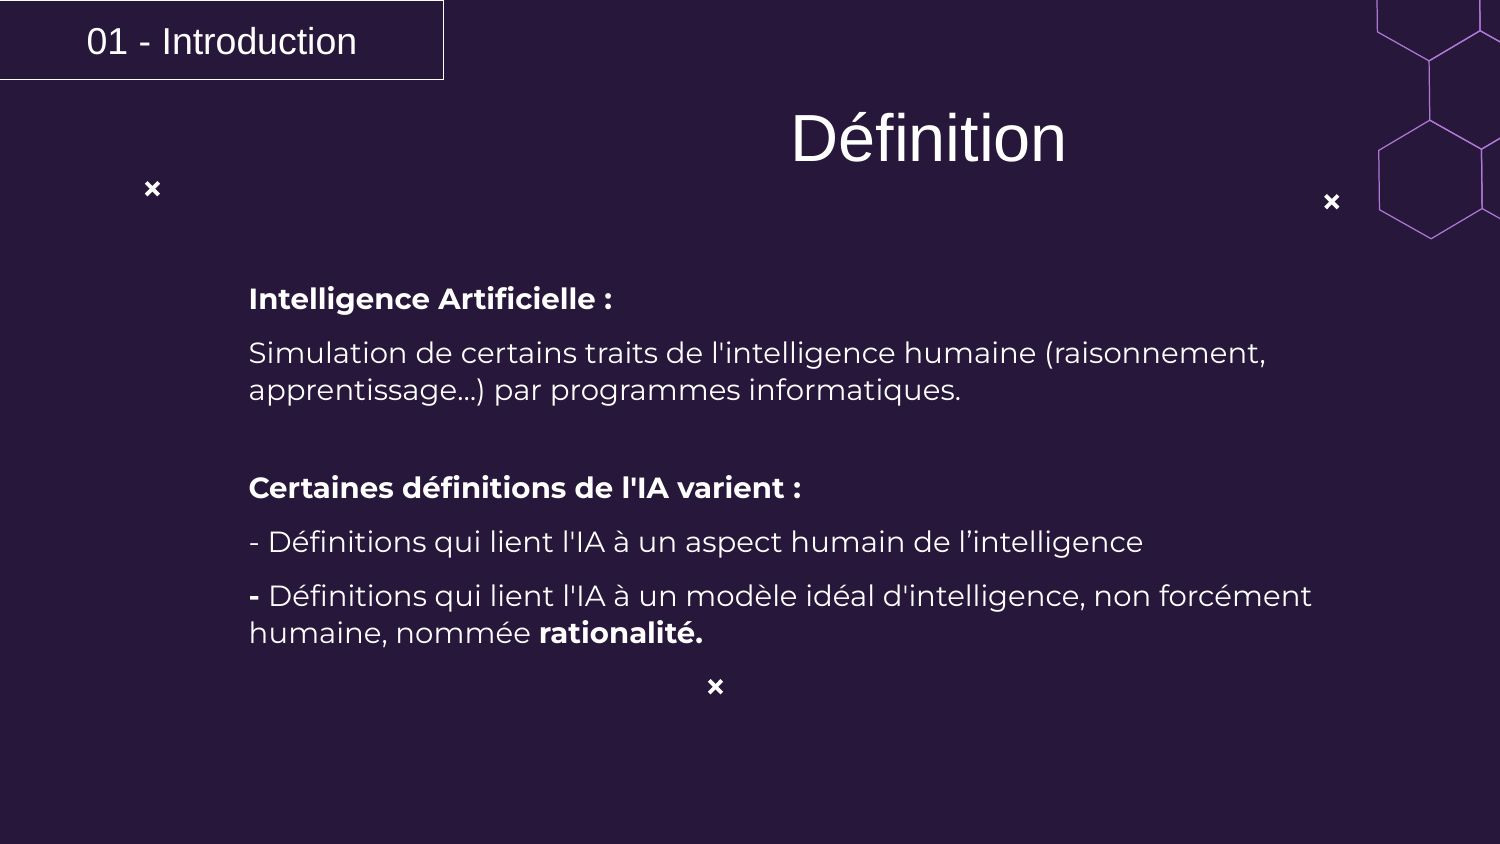

01 - Introduction
# Définition

Intelligence Artificielle :
Simulation de certains traits de l'intelligence humaine (raisonnement, apprentissage…) par programmes informatiques.
Certaines définitions de l'IA varient :
- Définitions qui lient l'IA à un aspect humain de l’intelligence
- Définitions qui lient l'IA à un modèle idéal d'intelligence, non forcément humaine, nommée rationalité.